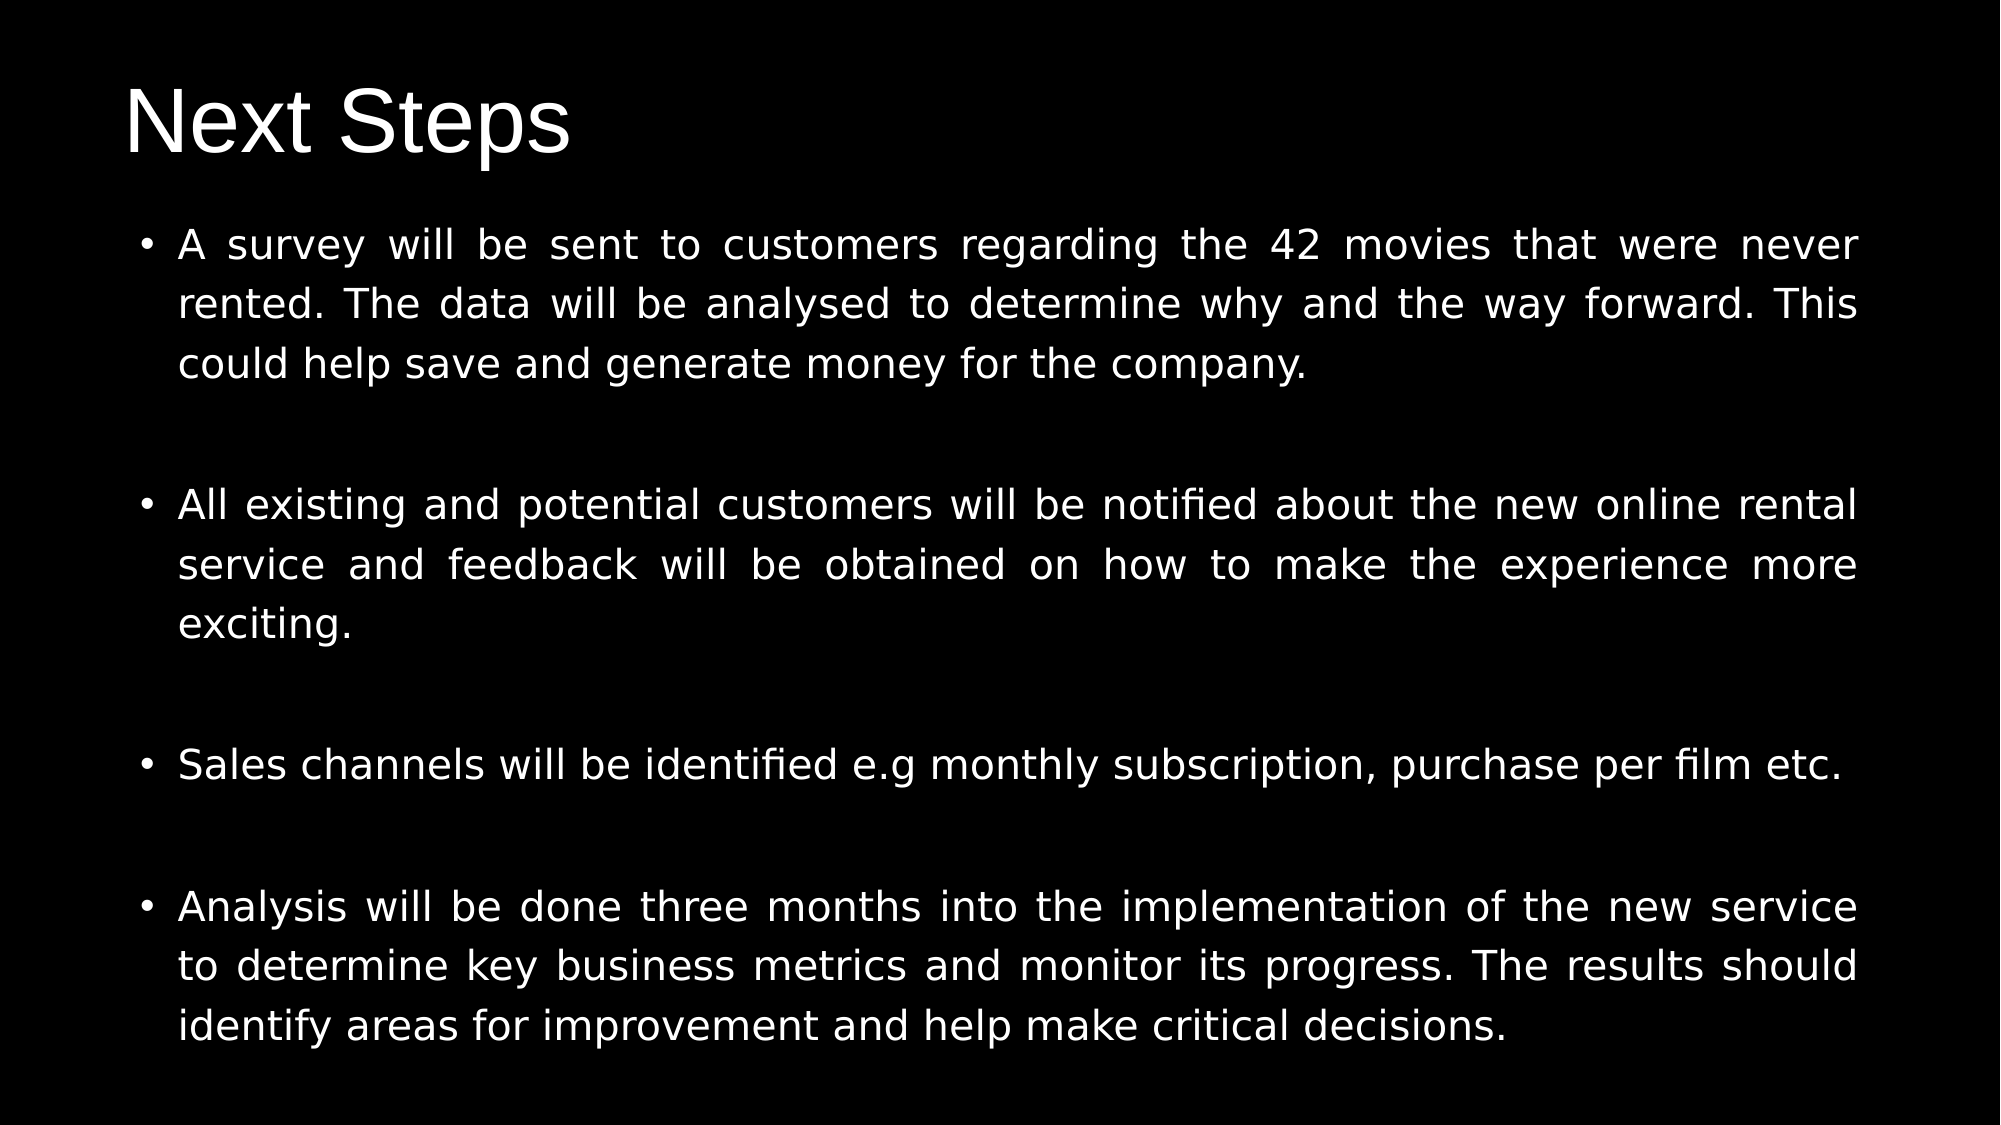

# Next Steps
A survey will be sent to customers regarding the 42 movies that were never rented. The data will be analysed to determine why and the way forward. This could help save and generate money for the company.

All existing and potential customers will be notified about the new online rental service and feedback will be obtained on how to make the experience more exciting.

Sales channels will be identified e.g monthly subscription, purchase per film etc.

Analysis will be done three months into the implementation of the new service to determine key business metrics and monitor its progress. The results should identify areas for improvement and help make critical decisions.